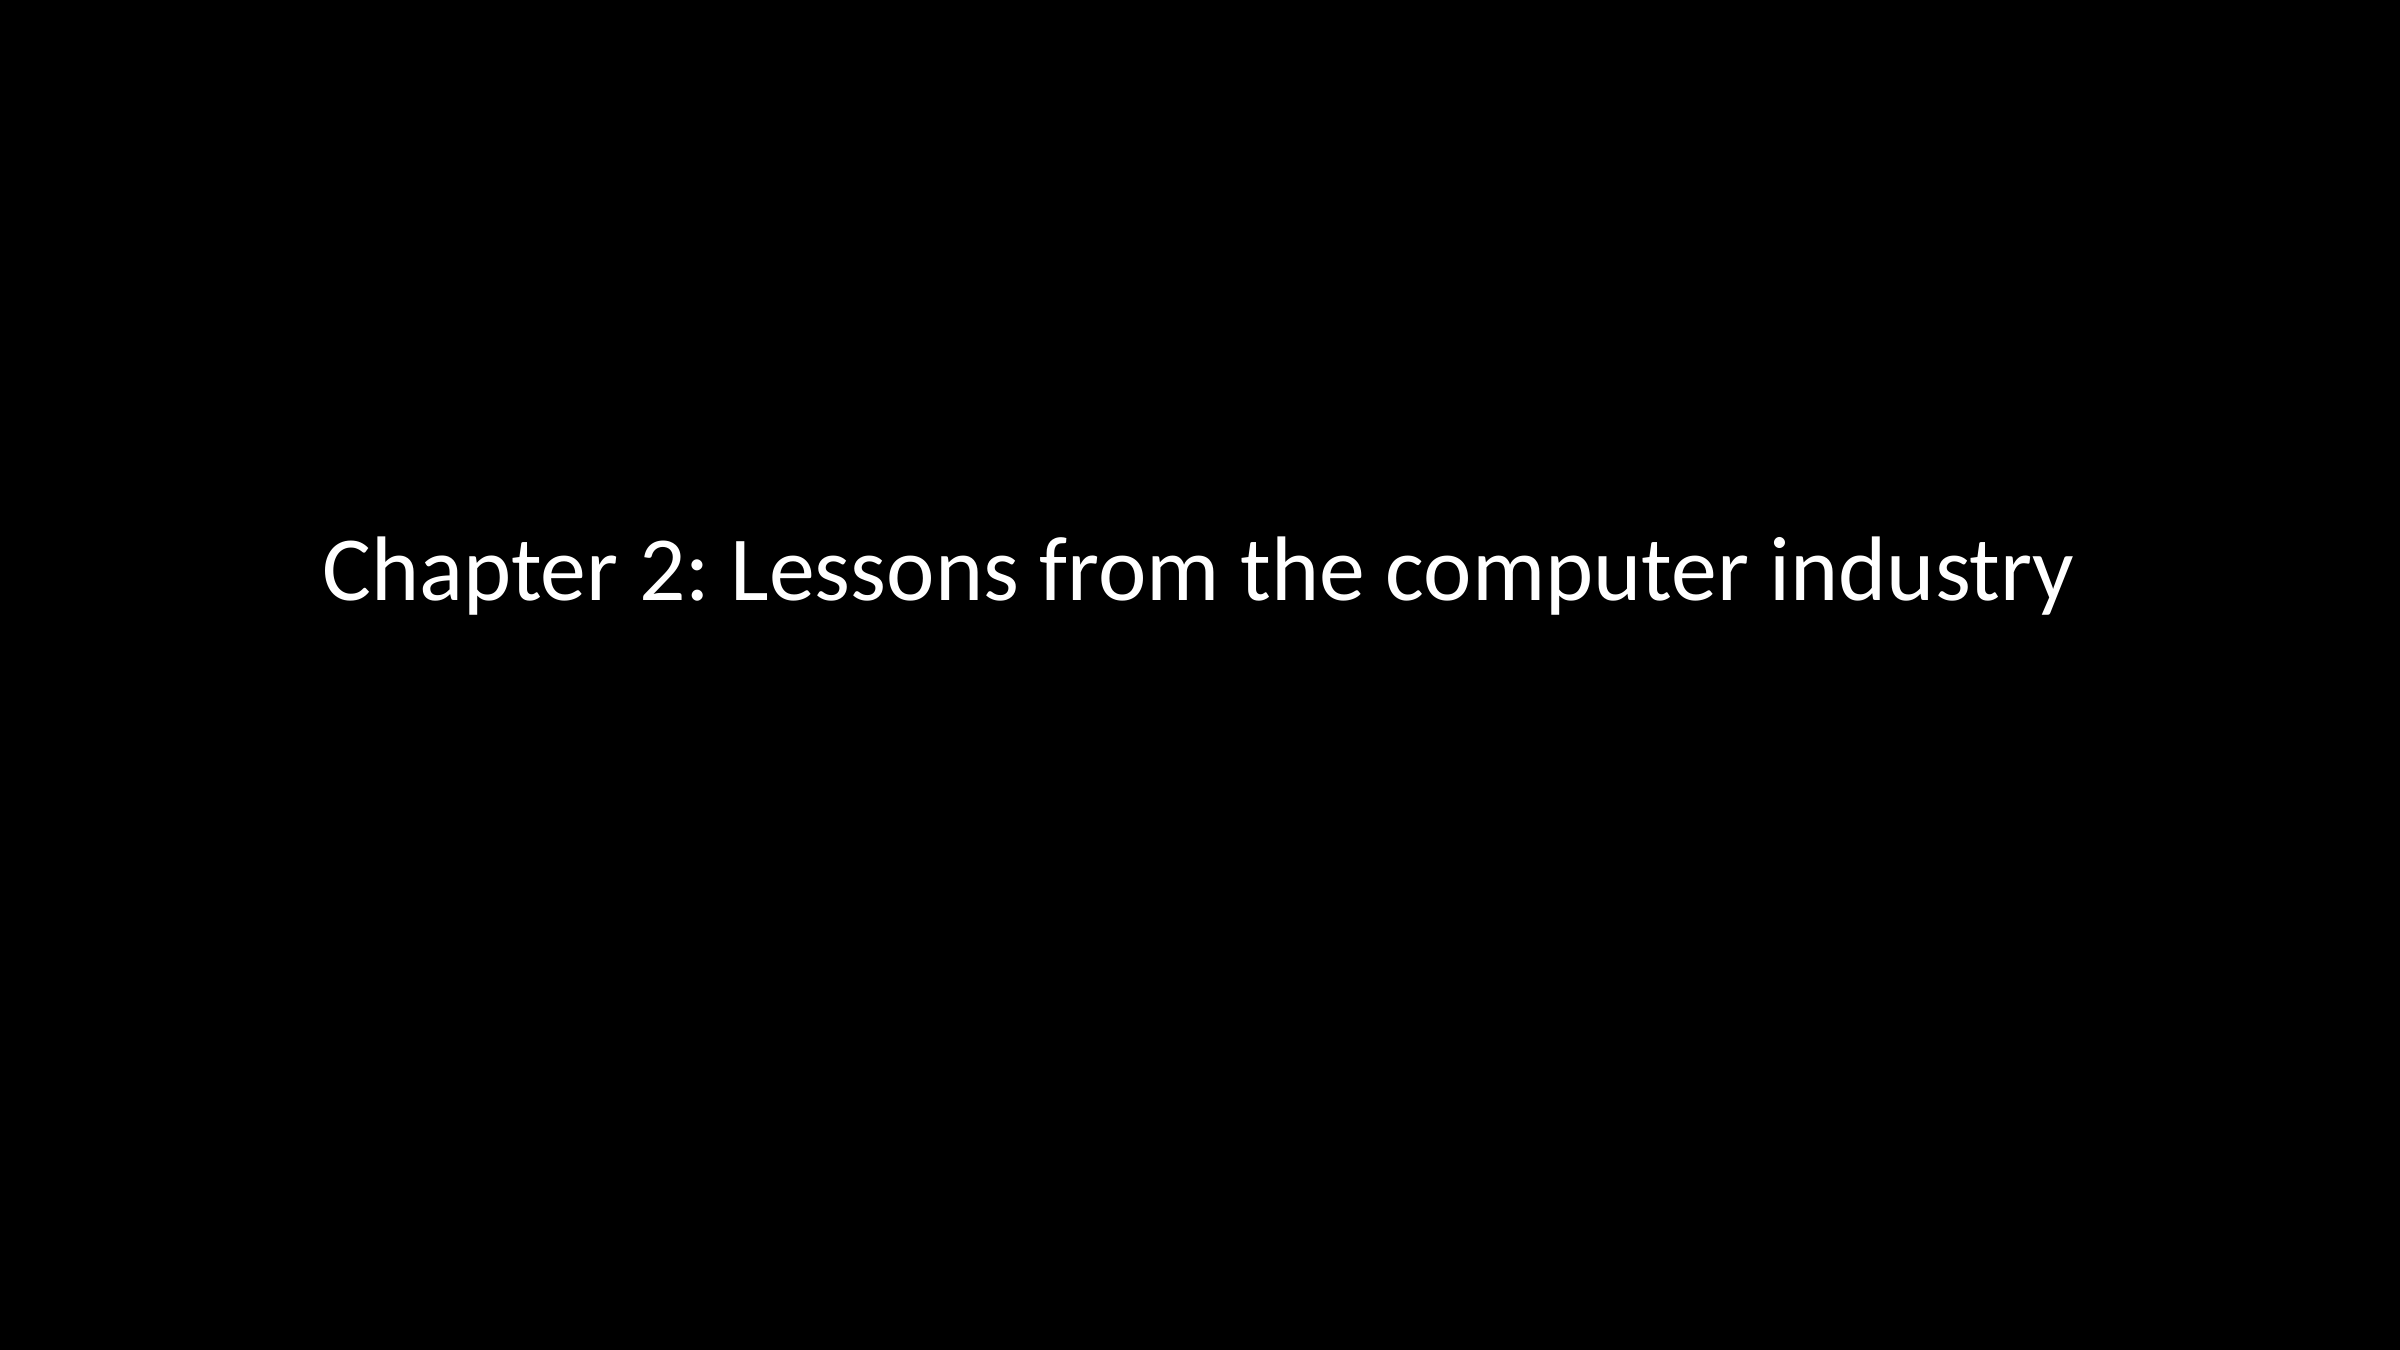

# Chapter 2: Lessons from the computer industry